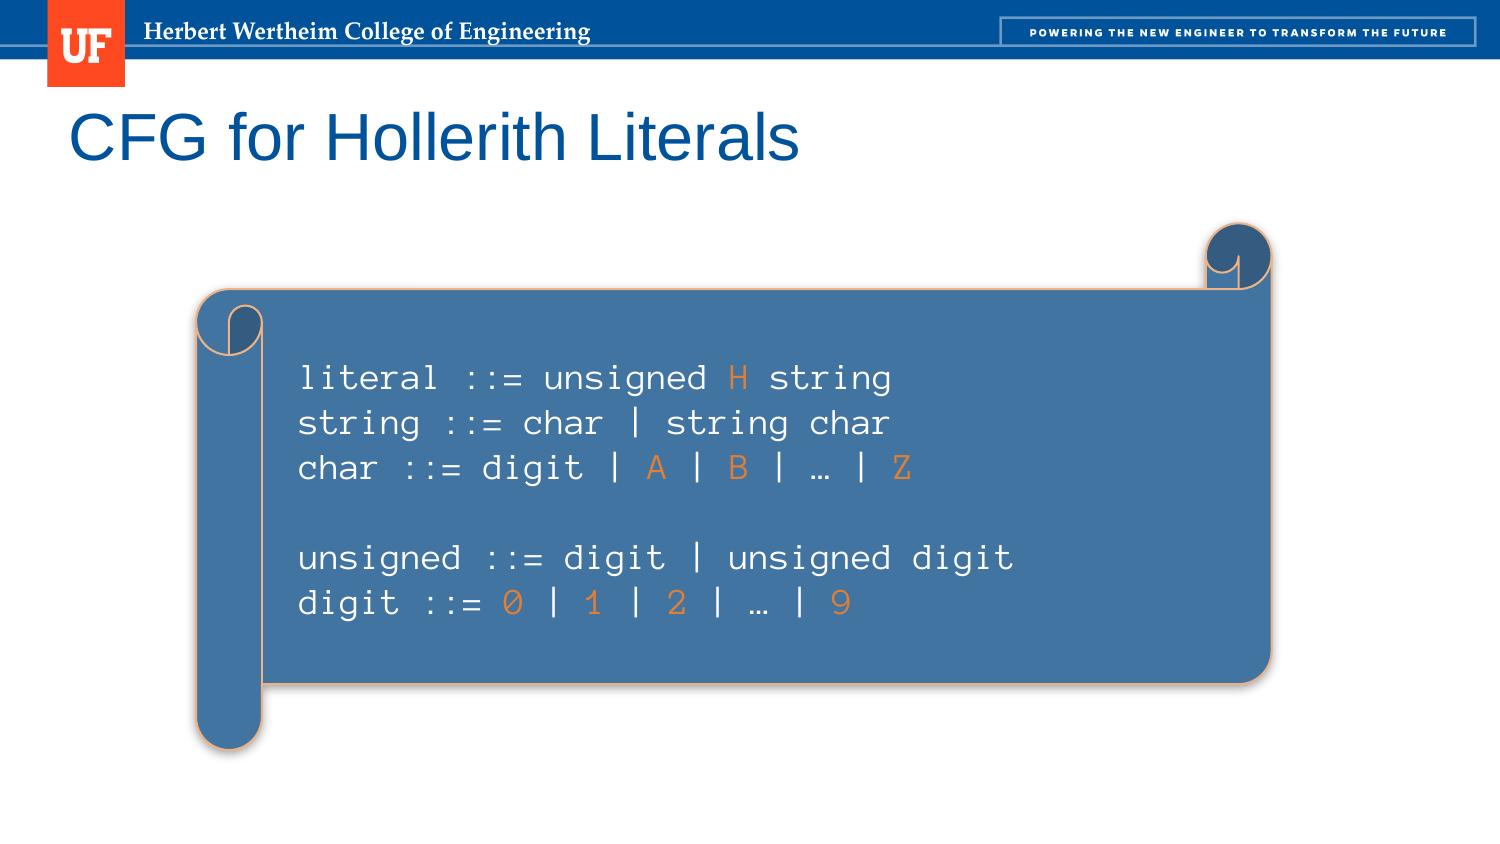

# CFG for Hollerith Literals
literal ::= unsigned H string
string ::= char | string char
char ::= digit | A | B | … | Z

unsigned ::= digit | unsigned digit
digit ::= 0 | 1 | 2 | … | 9